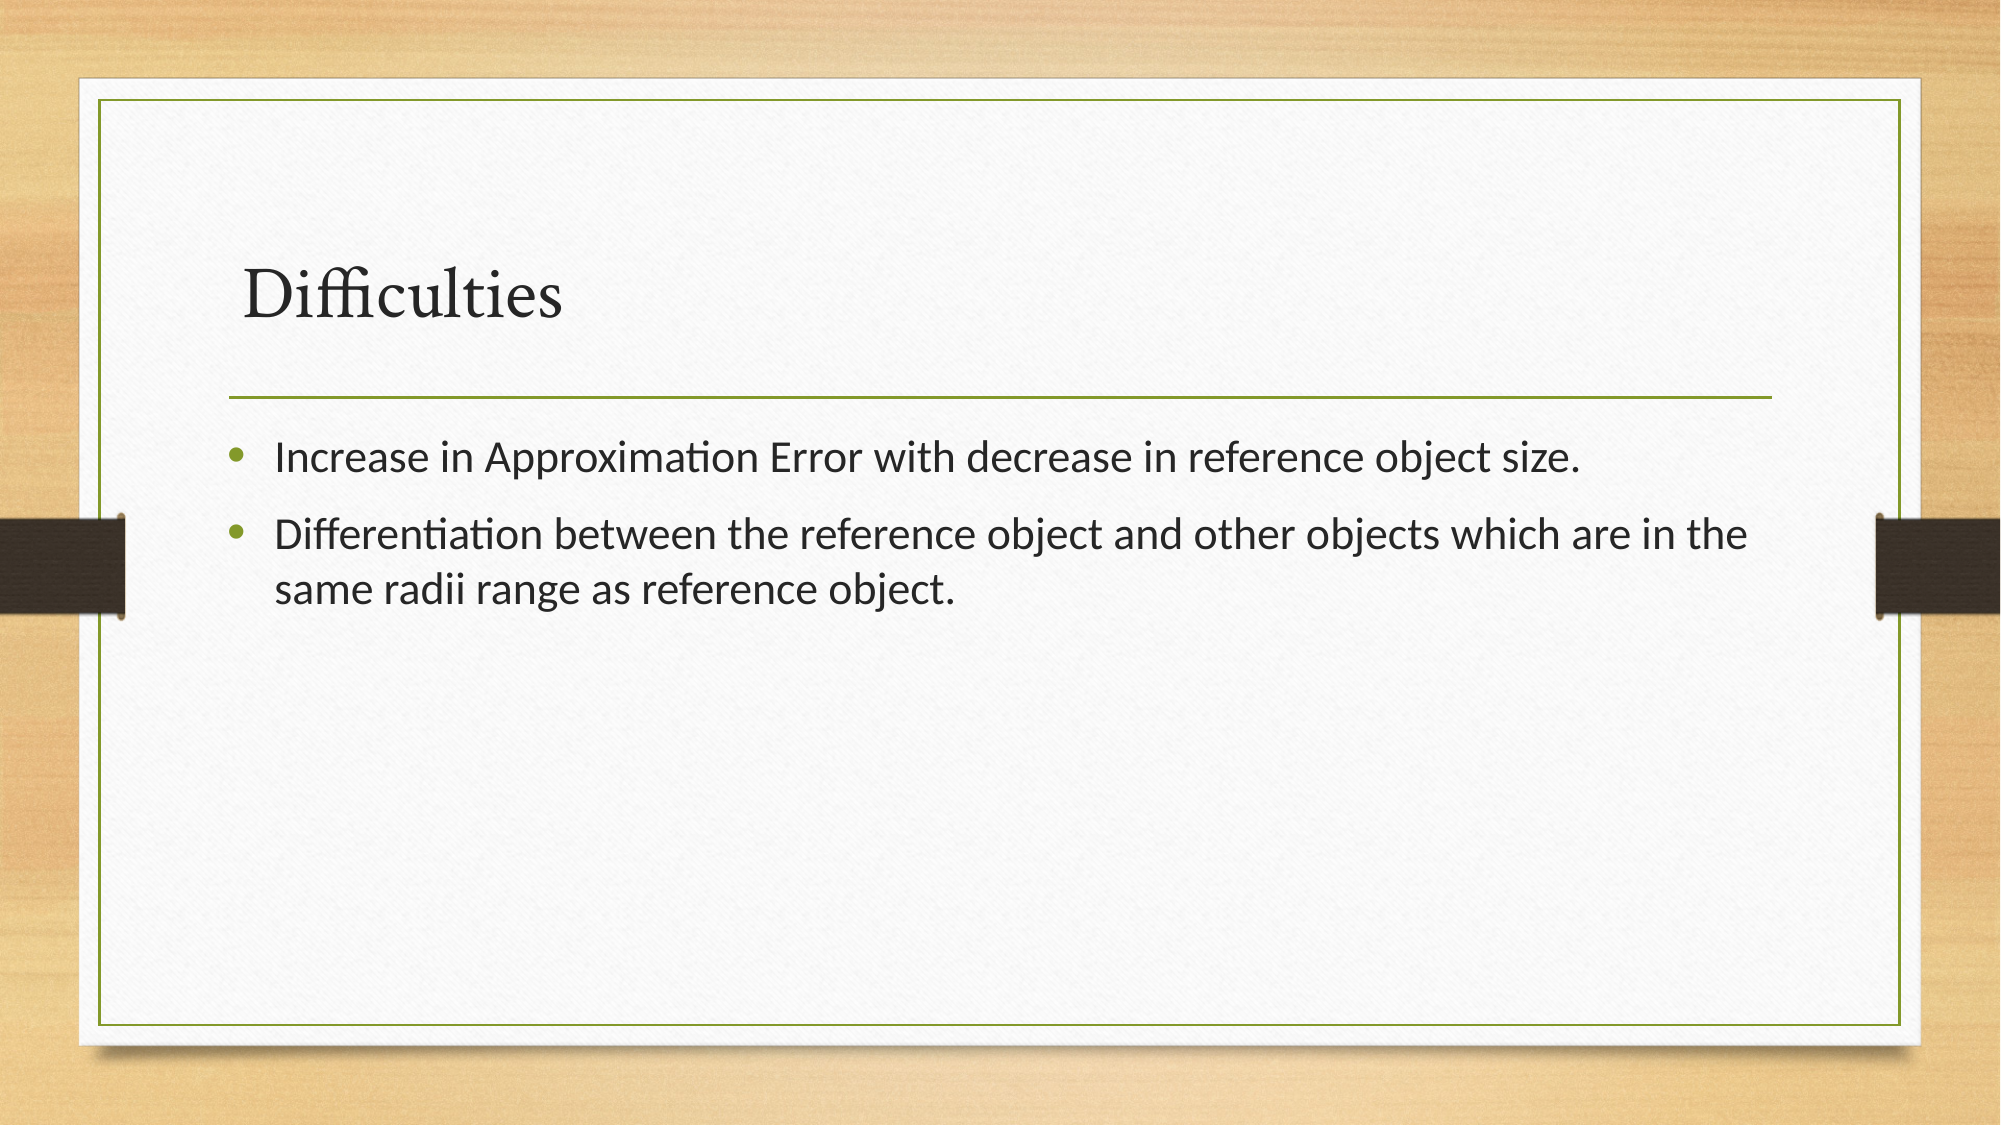

# Difficulties
Increase in Approximation Error with decrease in reference object size.
Differentiation between the reference object and other objects which are in the same radii range as reference object.